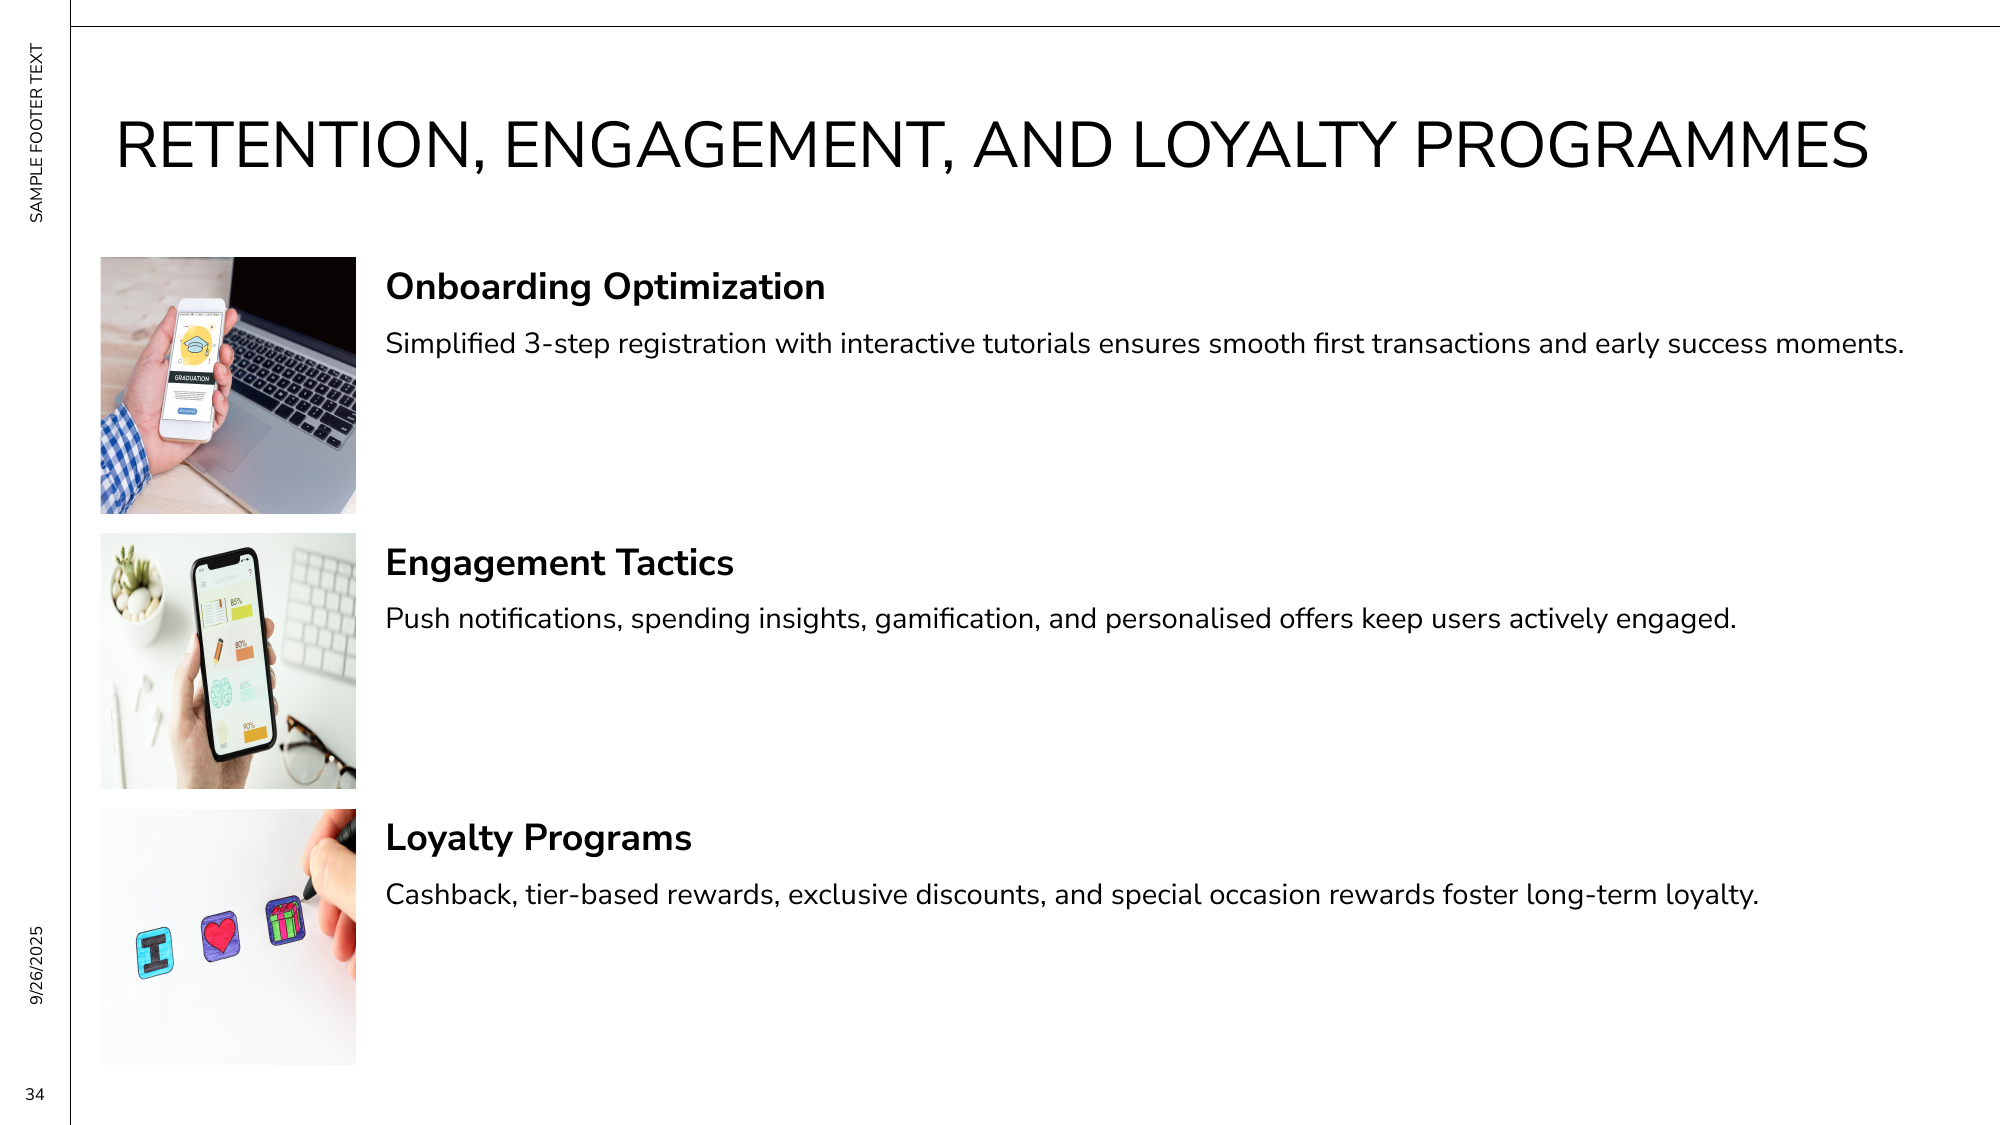

# Retention, Engagement, and Loyalty Programmes
Onboarding Optimization
Simplified 3-step registration with interactive tutorials ensures smooth first transactions and early success moments.
Engagement Tactics
Push notifications, spending insights, gamification, and personalised offers keep users actively engaged.
Loyalty Programs
Cashback, tier-based rewards, exclusive discounts, and special occasion rewards foster long-term loyalty.
SAMPLE FOOTER TEXT
9/26/2025
34